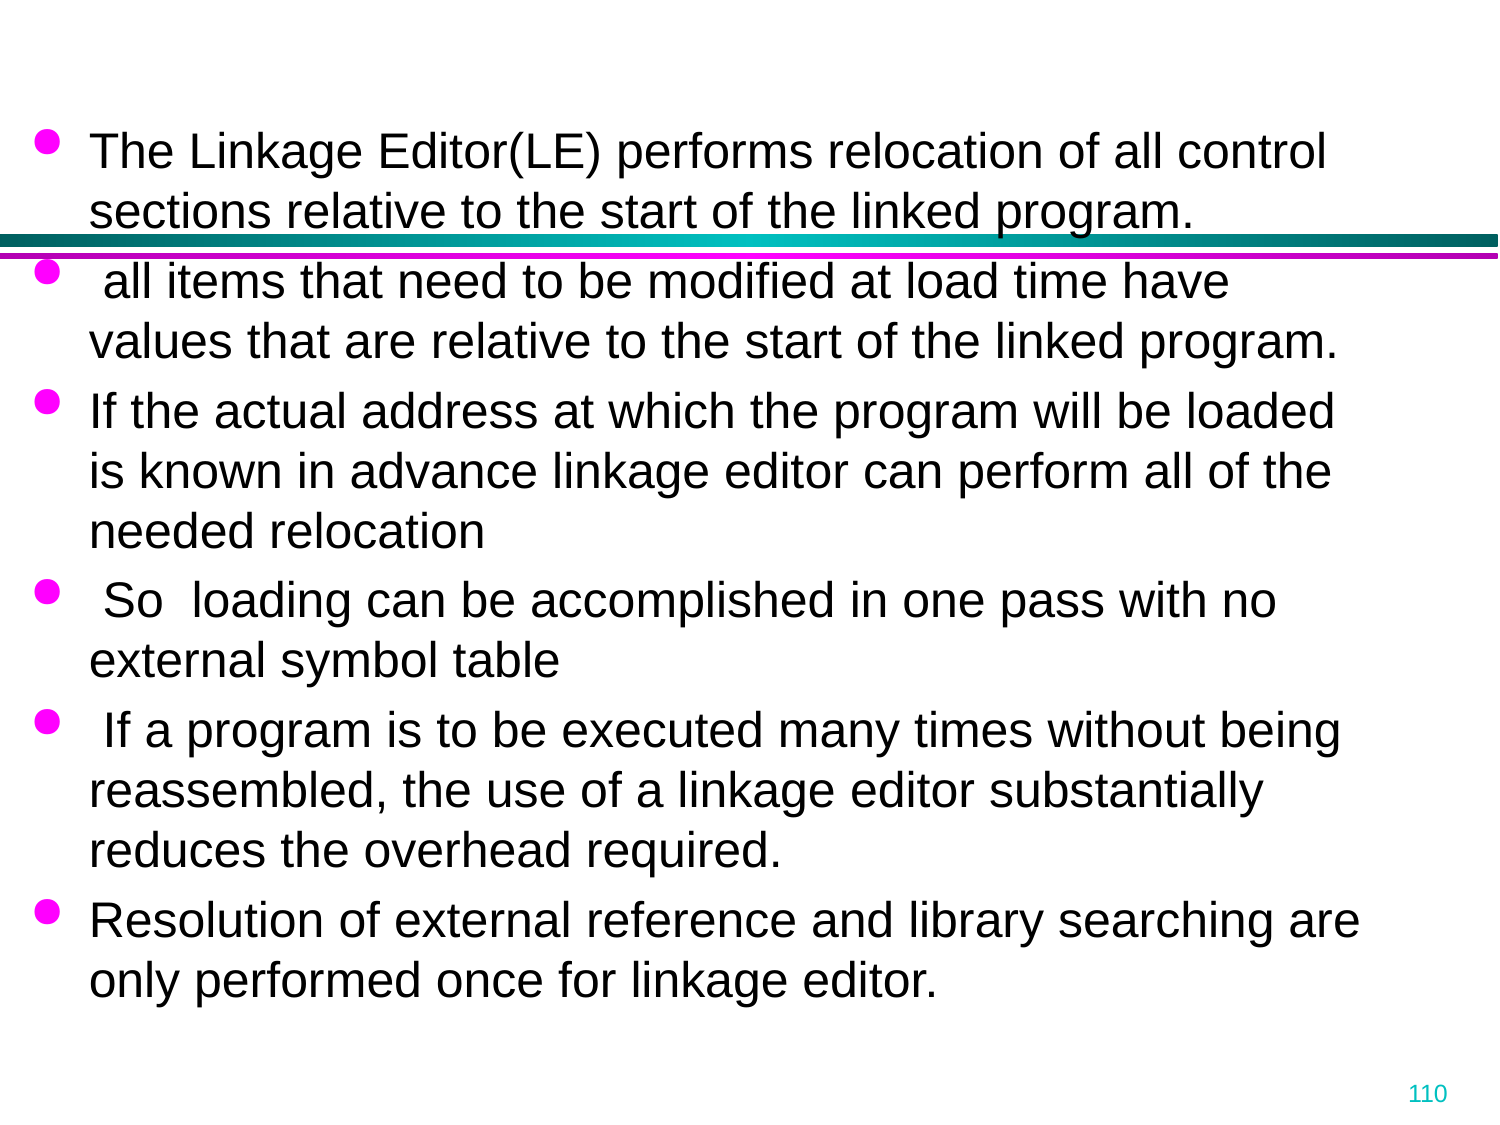

The Linkage Editor(LE) performs relocation of all control sections relative to the start of the linked program.
 all items that need to be modified at load time have values that are relative to the start of the linked program.
If the actual address at which the program will be loaded is known in advance linkage editor can perform all of the needed relocation
 So  loading can be accomplished in one pass with no external symbol table
 If a program is to be executed many times without being reassembled, the use of a linkage editor substantially reduces the overhead required.
Resolution of external reference and library searching are only performed once for linkage editor.